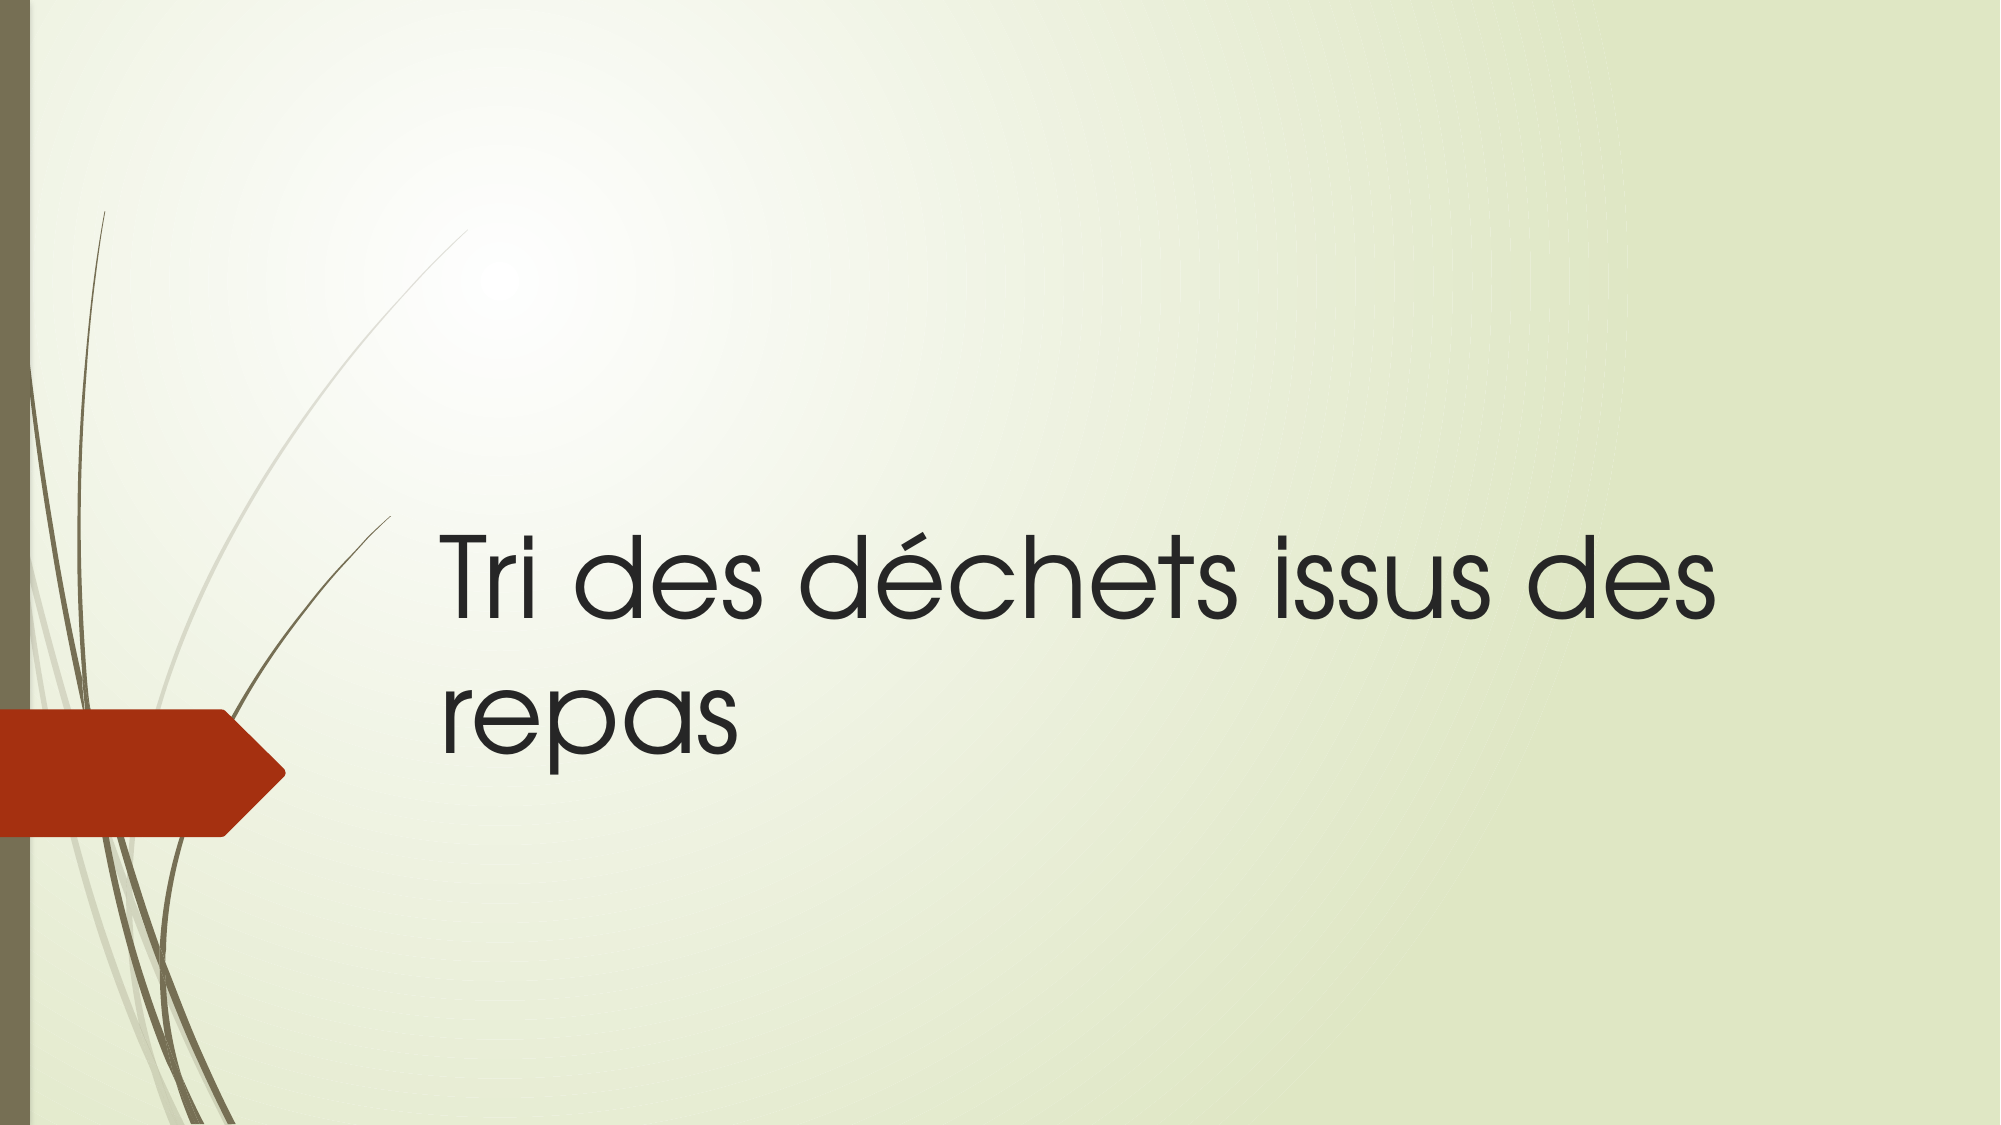

# Tri des déchets issus des repas